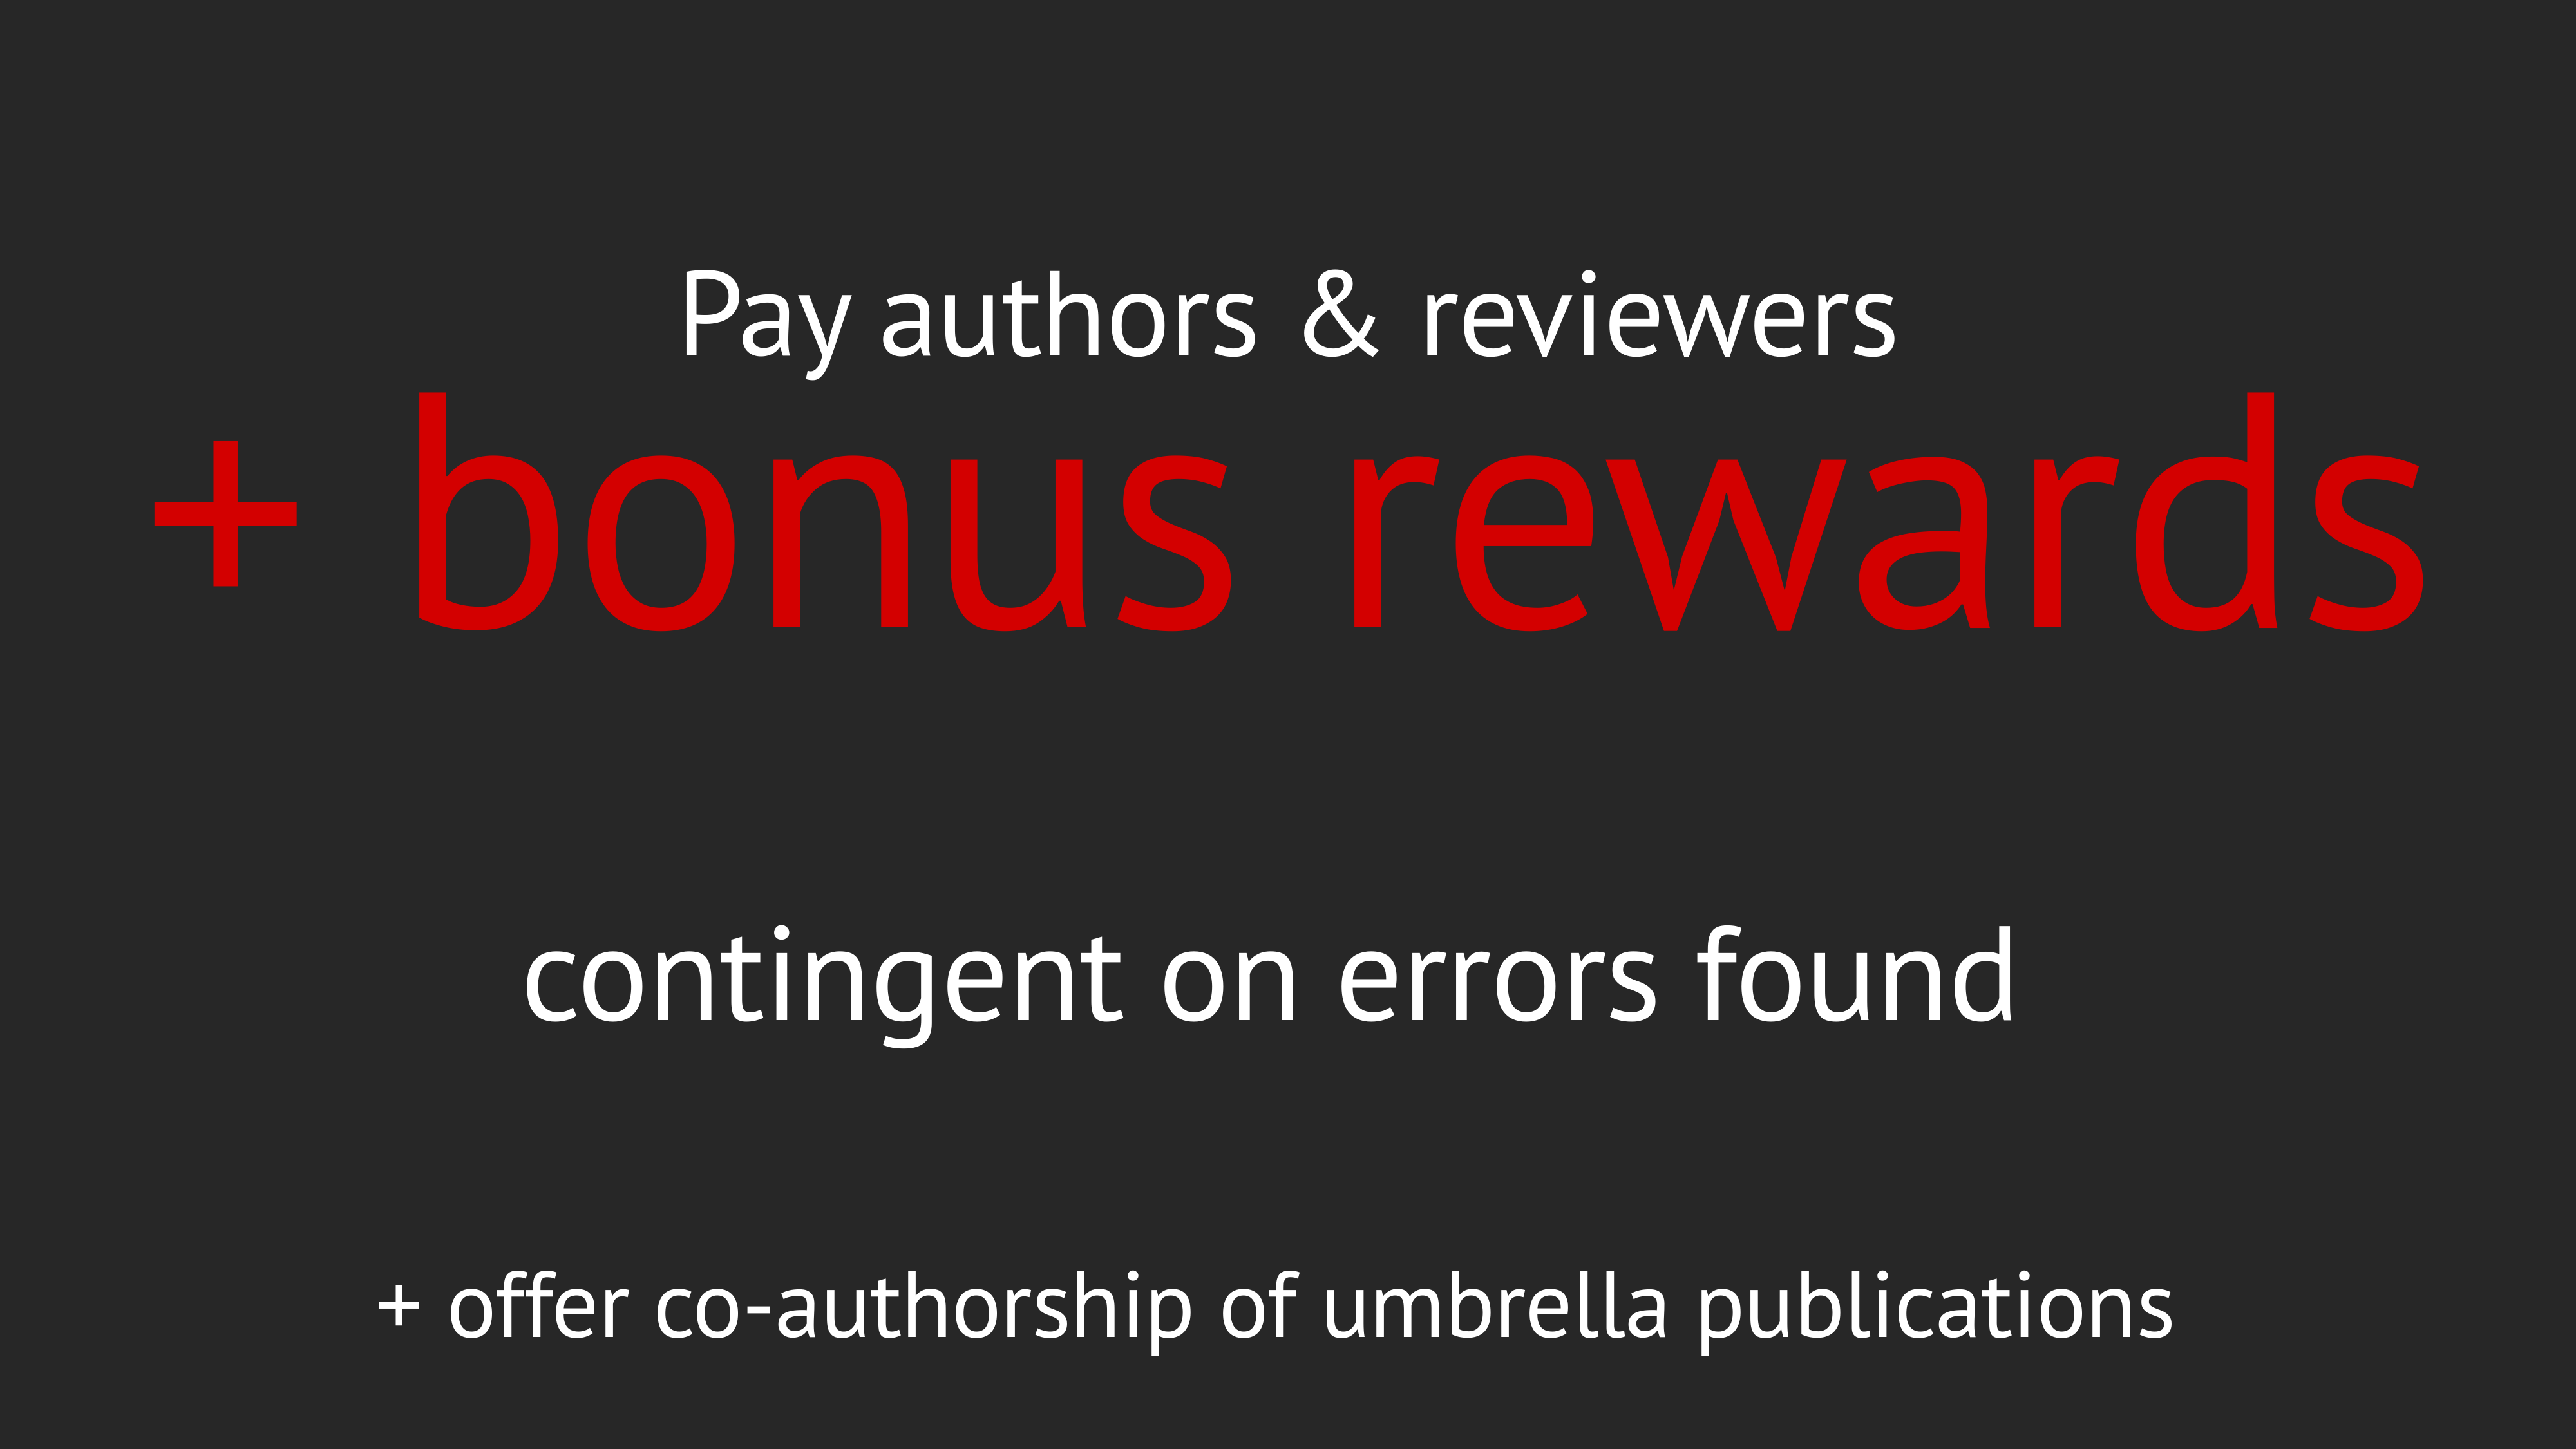

Pay authors & reviewers
+ bonus rewards
contingent on errors found

+ offer co-authorship of umbrella publications